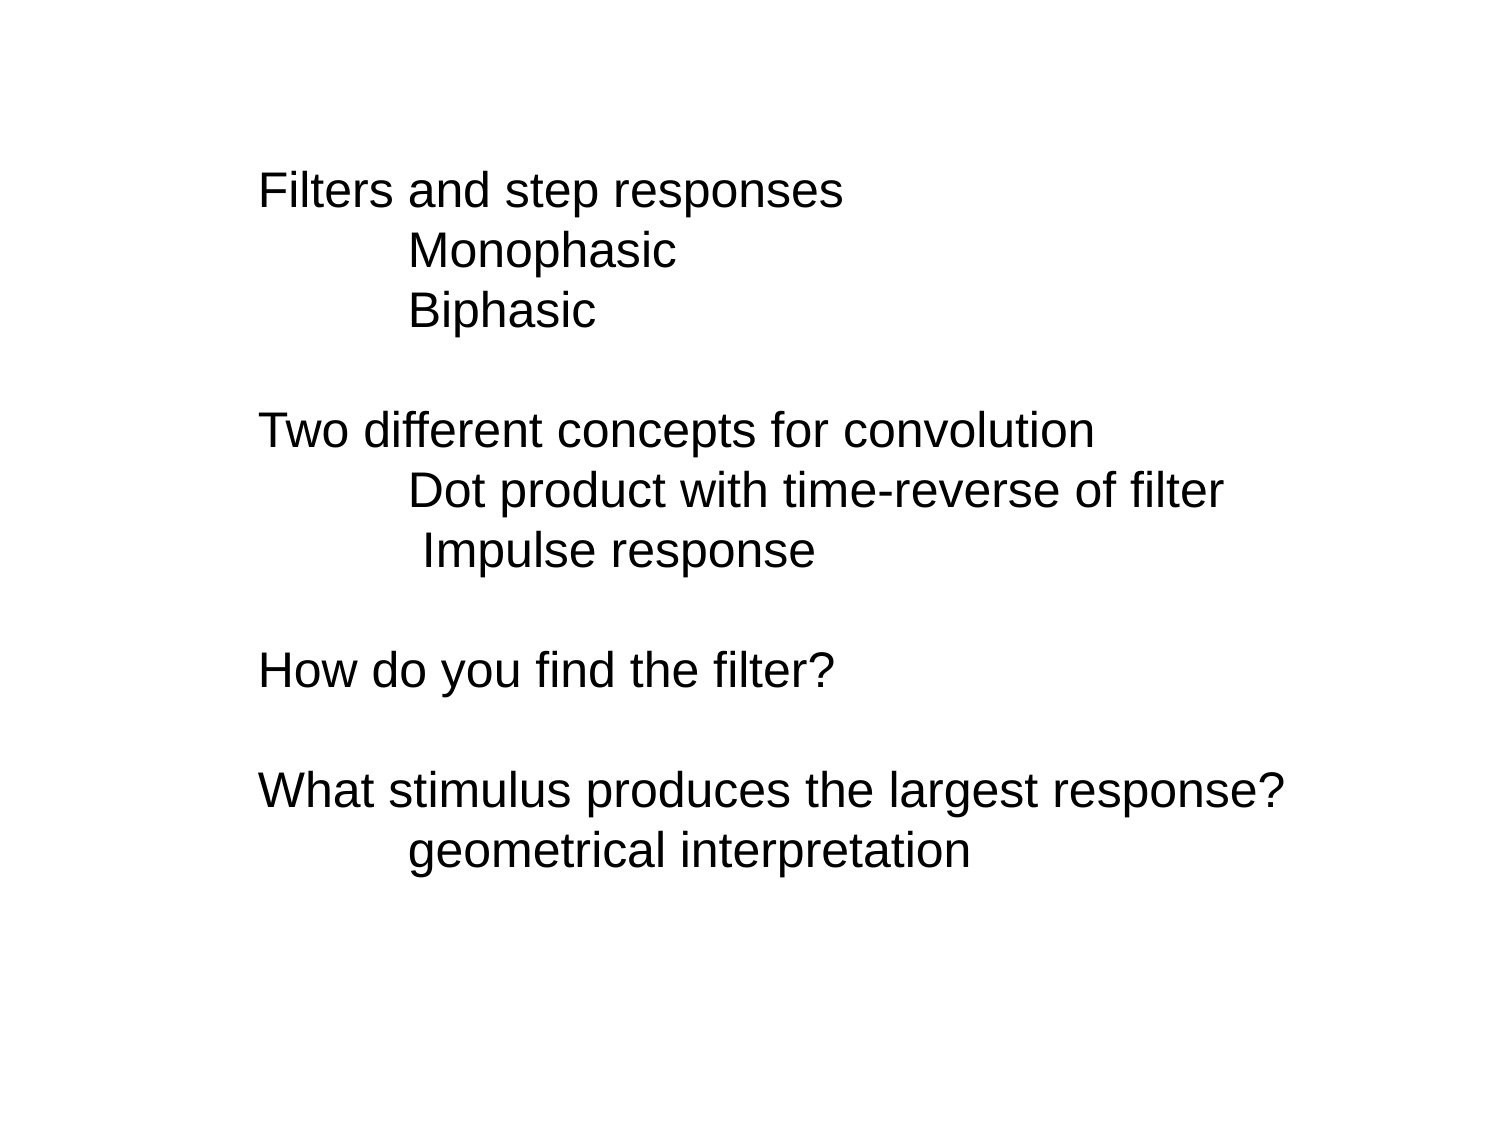

Filters and step responses
	Monophasic
	Biphasic

Two different concepts for convolution
	Dot product with time-reverse of filter
	 Impulse response

How do you find the filter?

What stimulus produces the largest response?
	geometrical interpretation